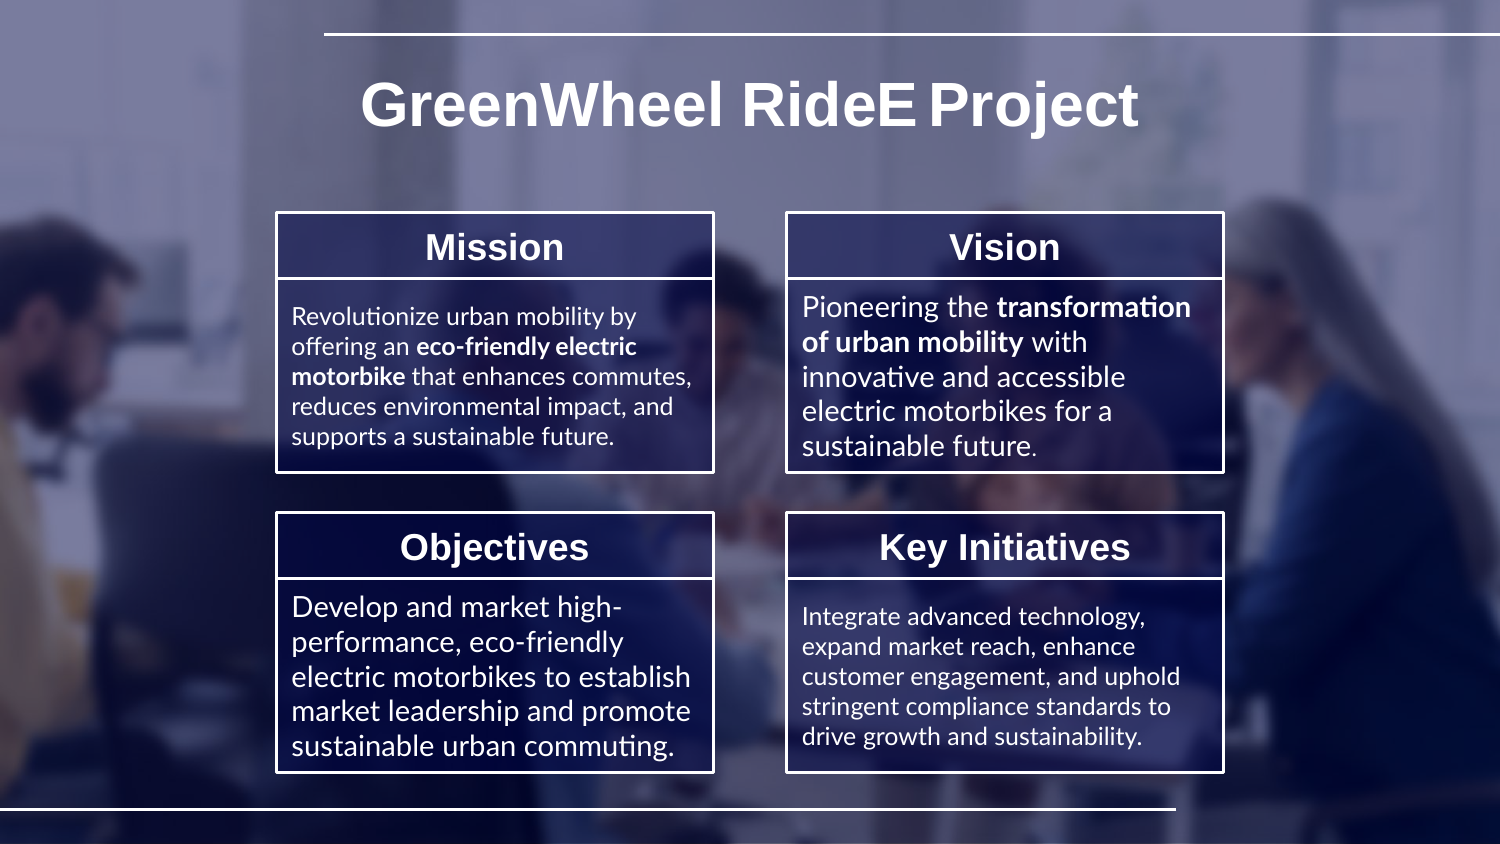

GreenWheel RideE Project
# Mission
Vision
Revolutionize urban mobility by offering an eco-friendly electric motorbike that enhances commutes, reduces environmental impact, and supports a sustainable future.
Pioneering the transformation of urban mobility with innovative and accessible electric motorbikes for a sustainable future.
Objectives
Key Initiatives
Develop and market high-performance, eco-friendly electric motorbikes to establish market leadership and promote sustainable urban commuting.
Integrate advanced technology, expand market reach, enhance customer engagement, and uphold stringent compliance standards to drive growth and sustainability.